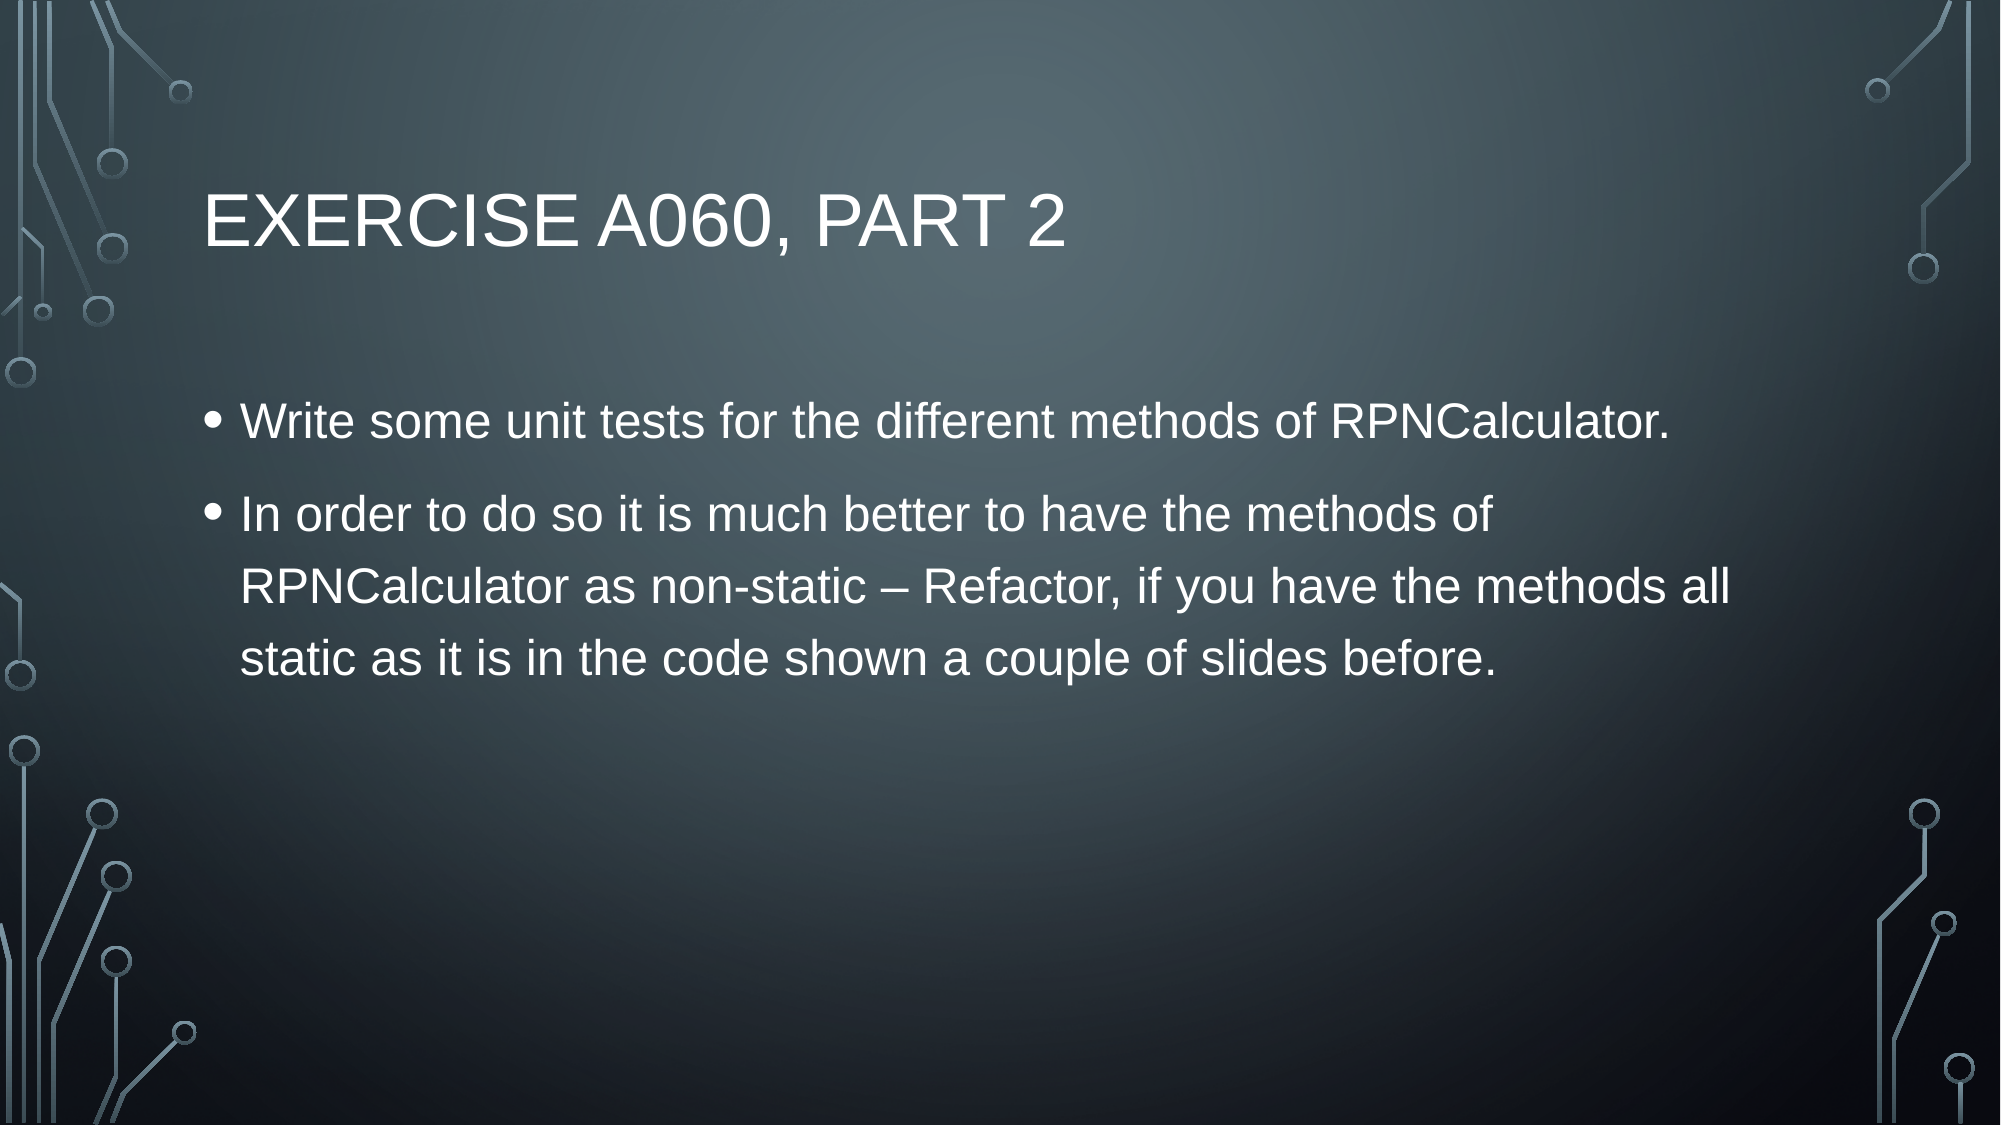

# Exercise A060, part 2
Write some unit tests for the different methods of RPNCalculator.
In order to do so it is much better to have the methods of RPNCalculator as non-static – Refactor, if you have the methods all static as it is in the code shown a couple of slides before.